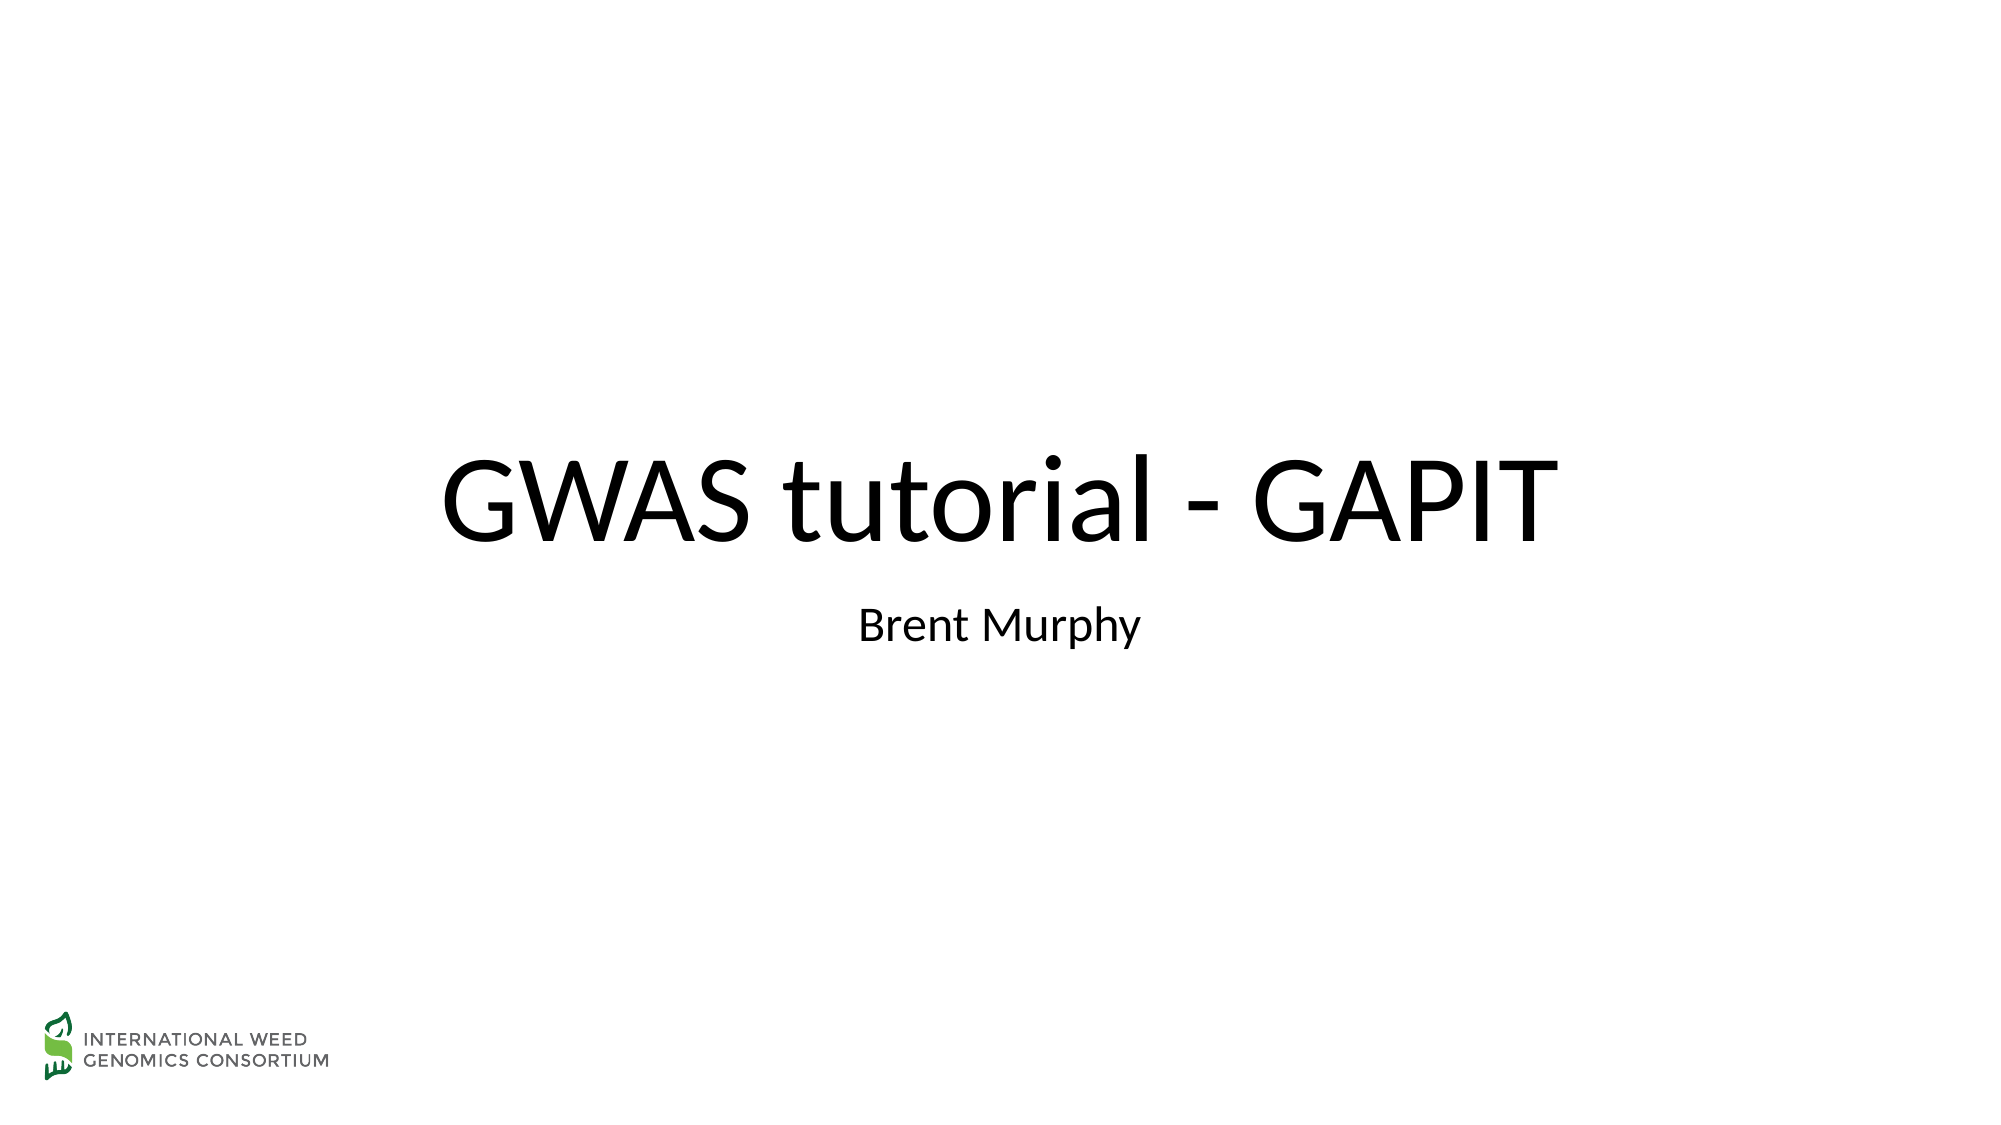

# GWAS tutorial - GAPIT
Brent Murphy